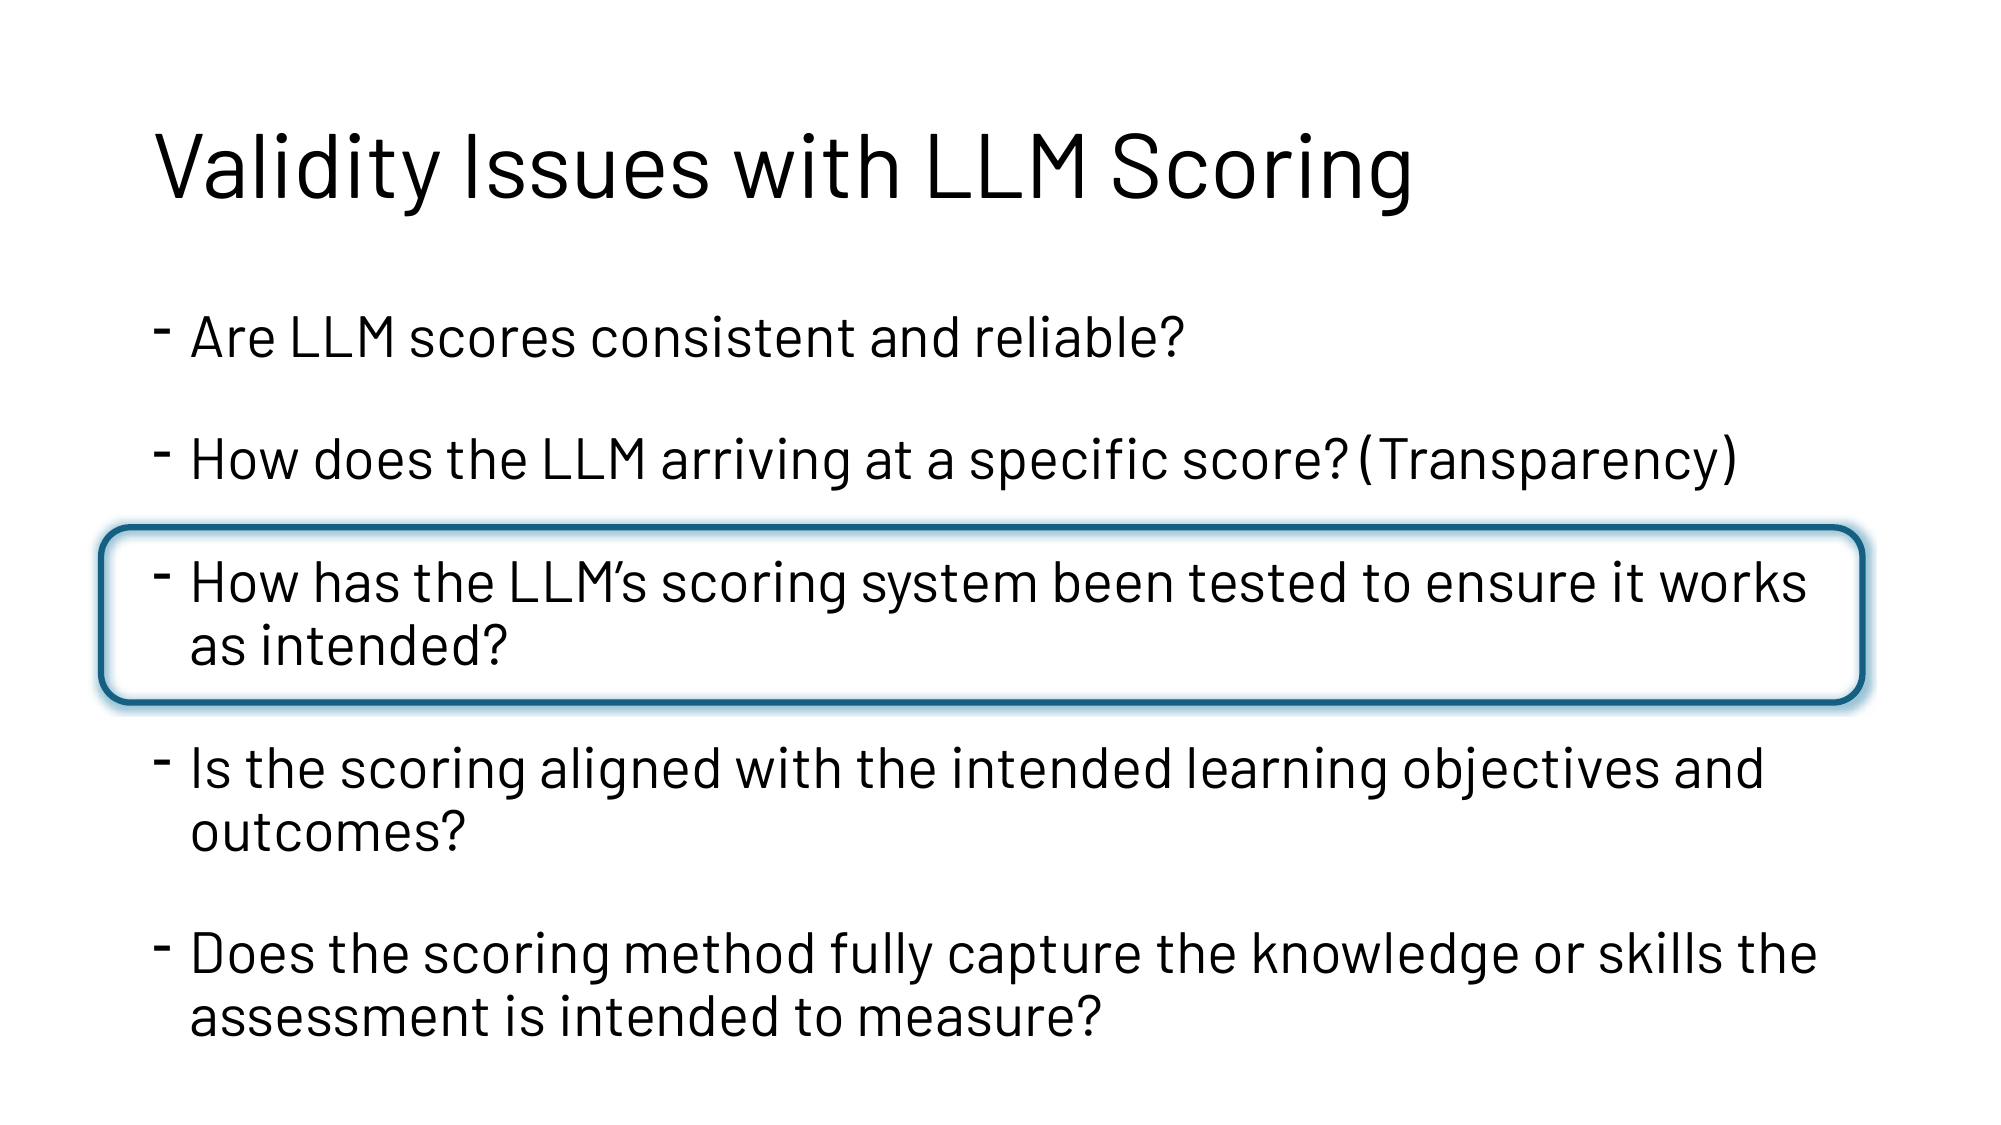

# Validity Issues with LLM Scoring
Are LLM scores consistent and reliable?

How does the LLM arriving at a specific score? (Transparency)

How has the LLM’s scoring system been tested to ensure it works as intended?

Is the scoring aligned with the intended learning objectives and outcomes?

Does the scoring method fully capture the knowledge or skills the assessment is intended to measure?